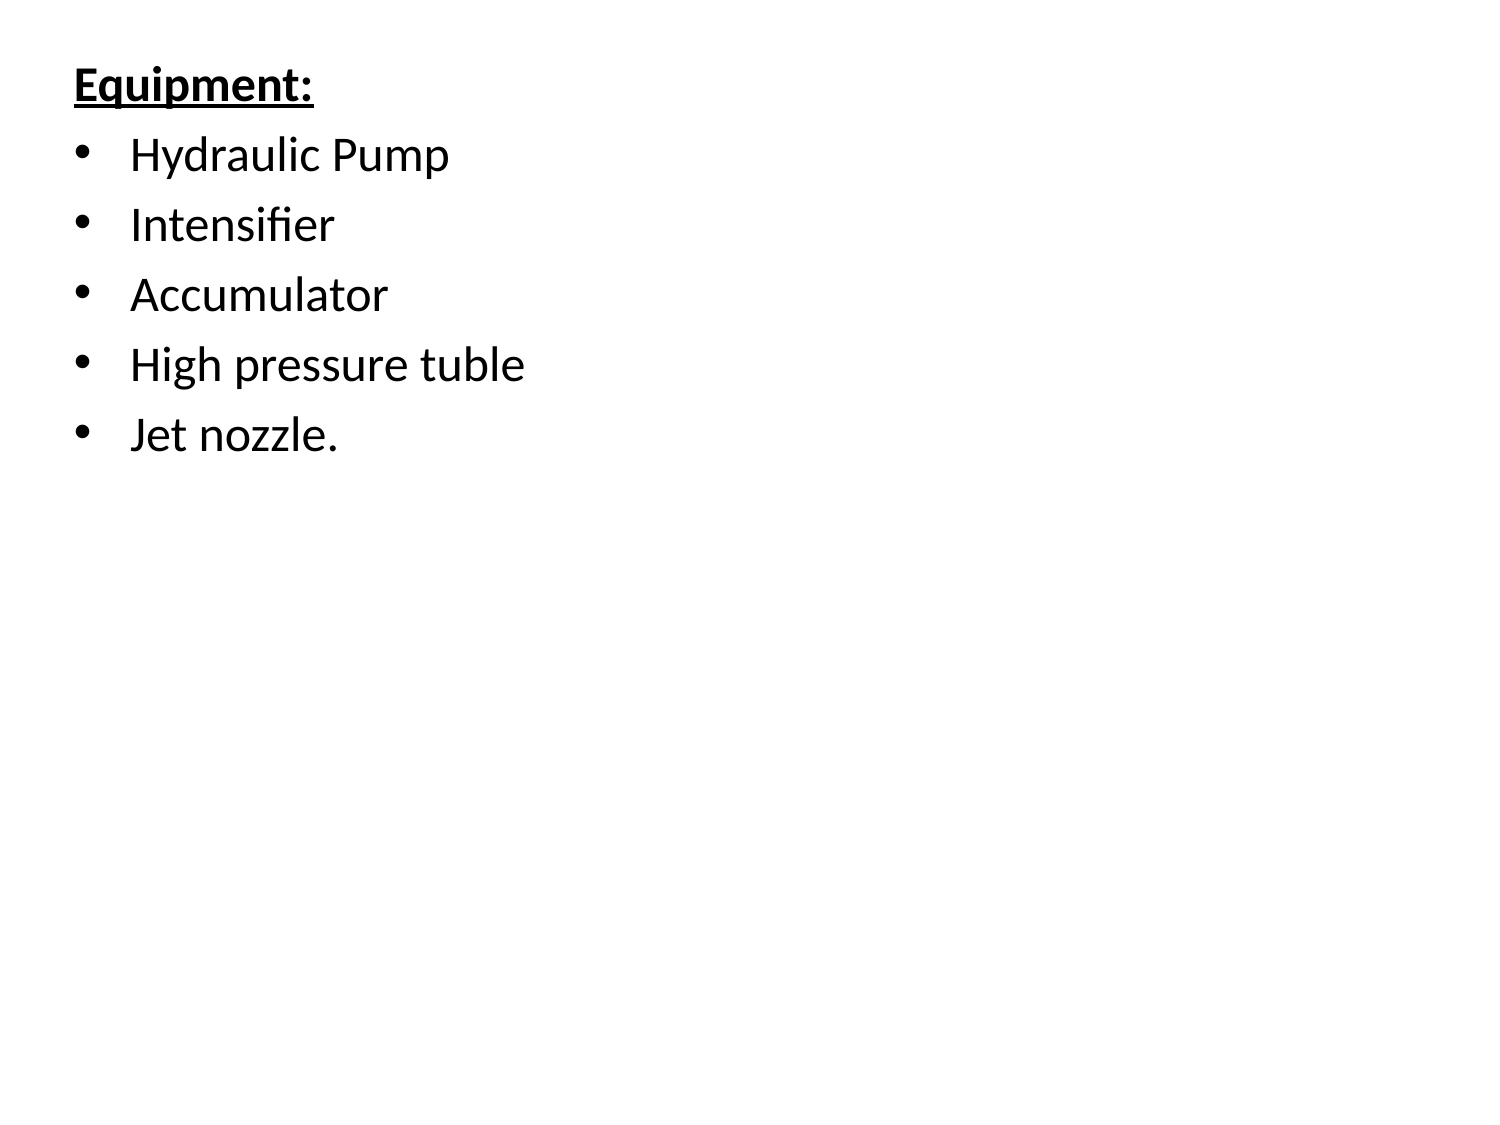

Equipment:
Hydraulic Pump
Intensifier
Accumulator
High pressure tuble
Jet nozzle.